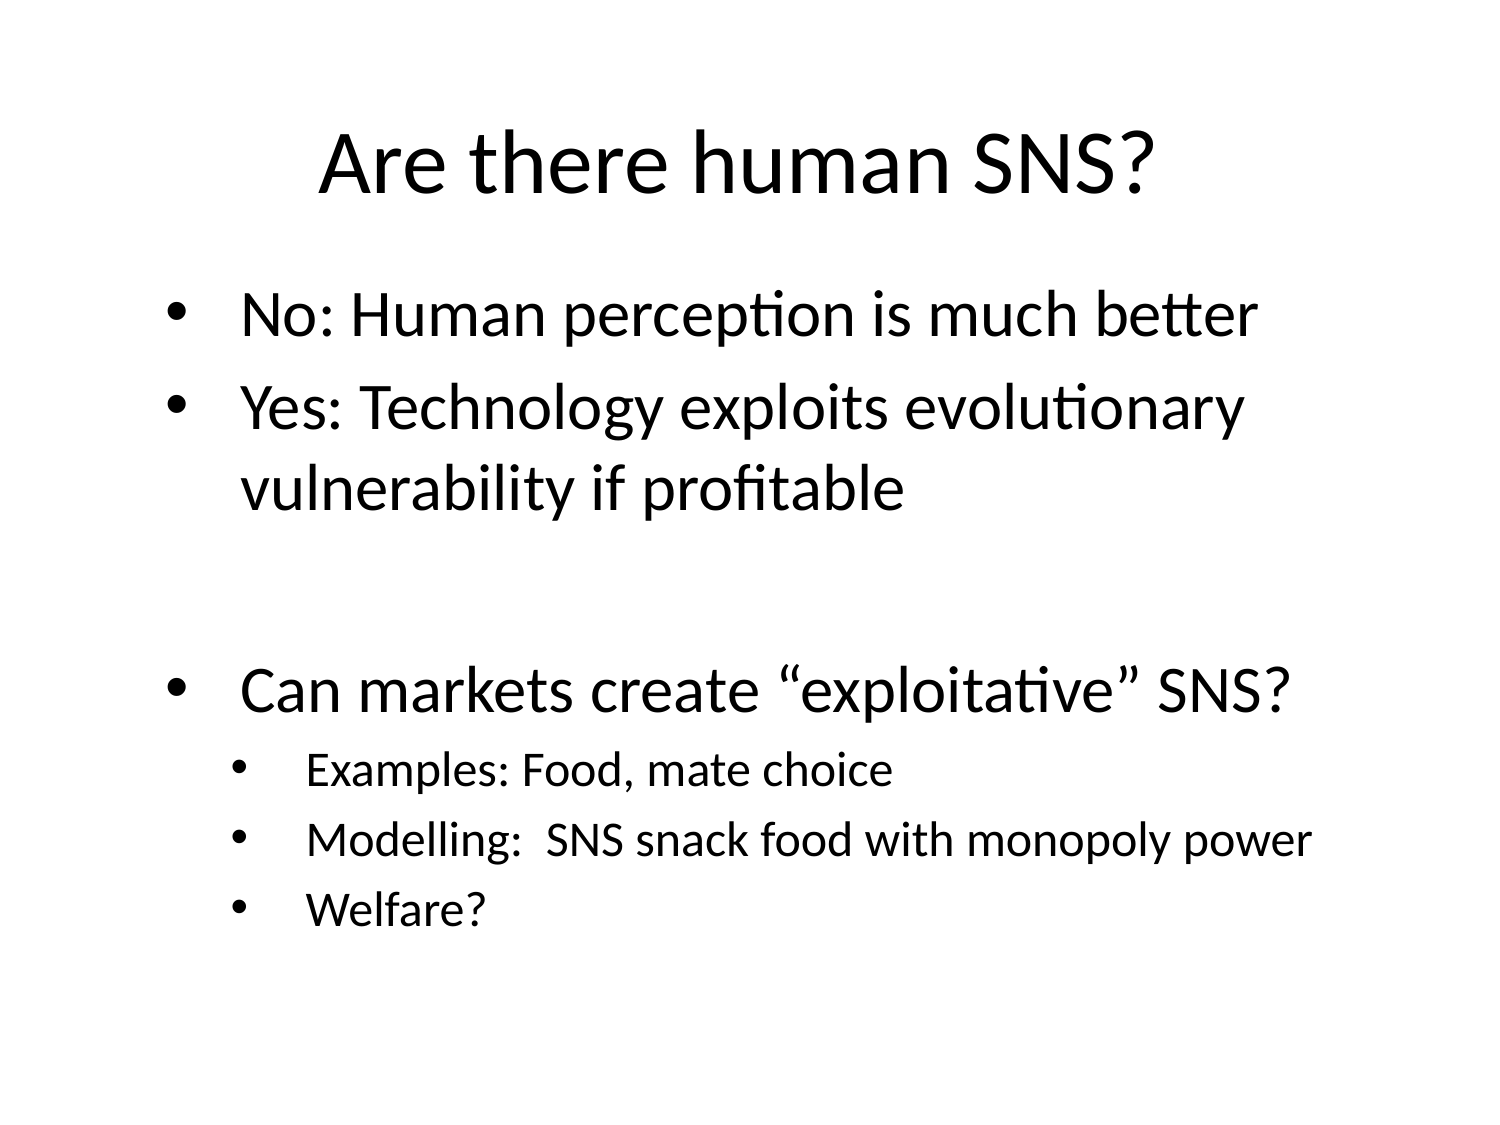

# Are there human SNS?
No: Human perception is much better
Yes: Technology exploits evolutionary vulnerability if profitable

Can markets create “exploitative” SNS?
Examples: Food, mate choice
Modelling:  SNS snack food with monopoly power
Welfare?